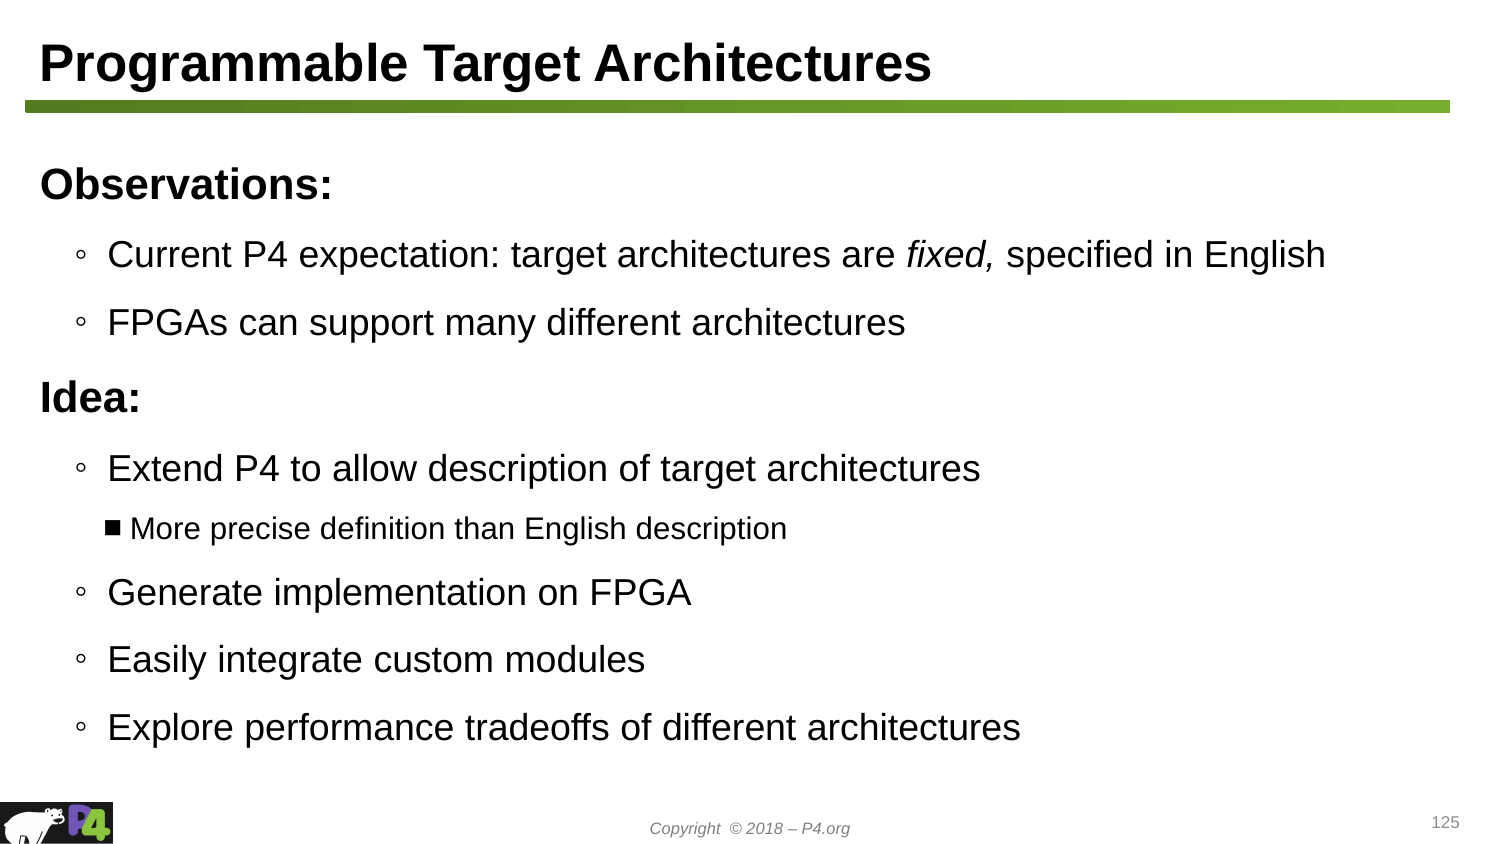

# Programmable Target Architectures
Observations:
Current P4 expectation: target architectures are fixed, specified in English
FPGAs can support many different architectures
Idea:
Extend P4 to allow description of target architectures
More precise definition than English description
Generate implementation on FPGA
Easily integrate custom modules
Explore performance tradeoffs of different architectures

125